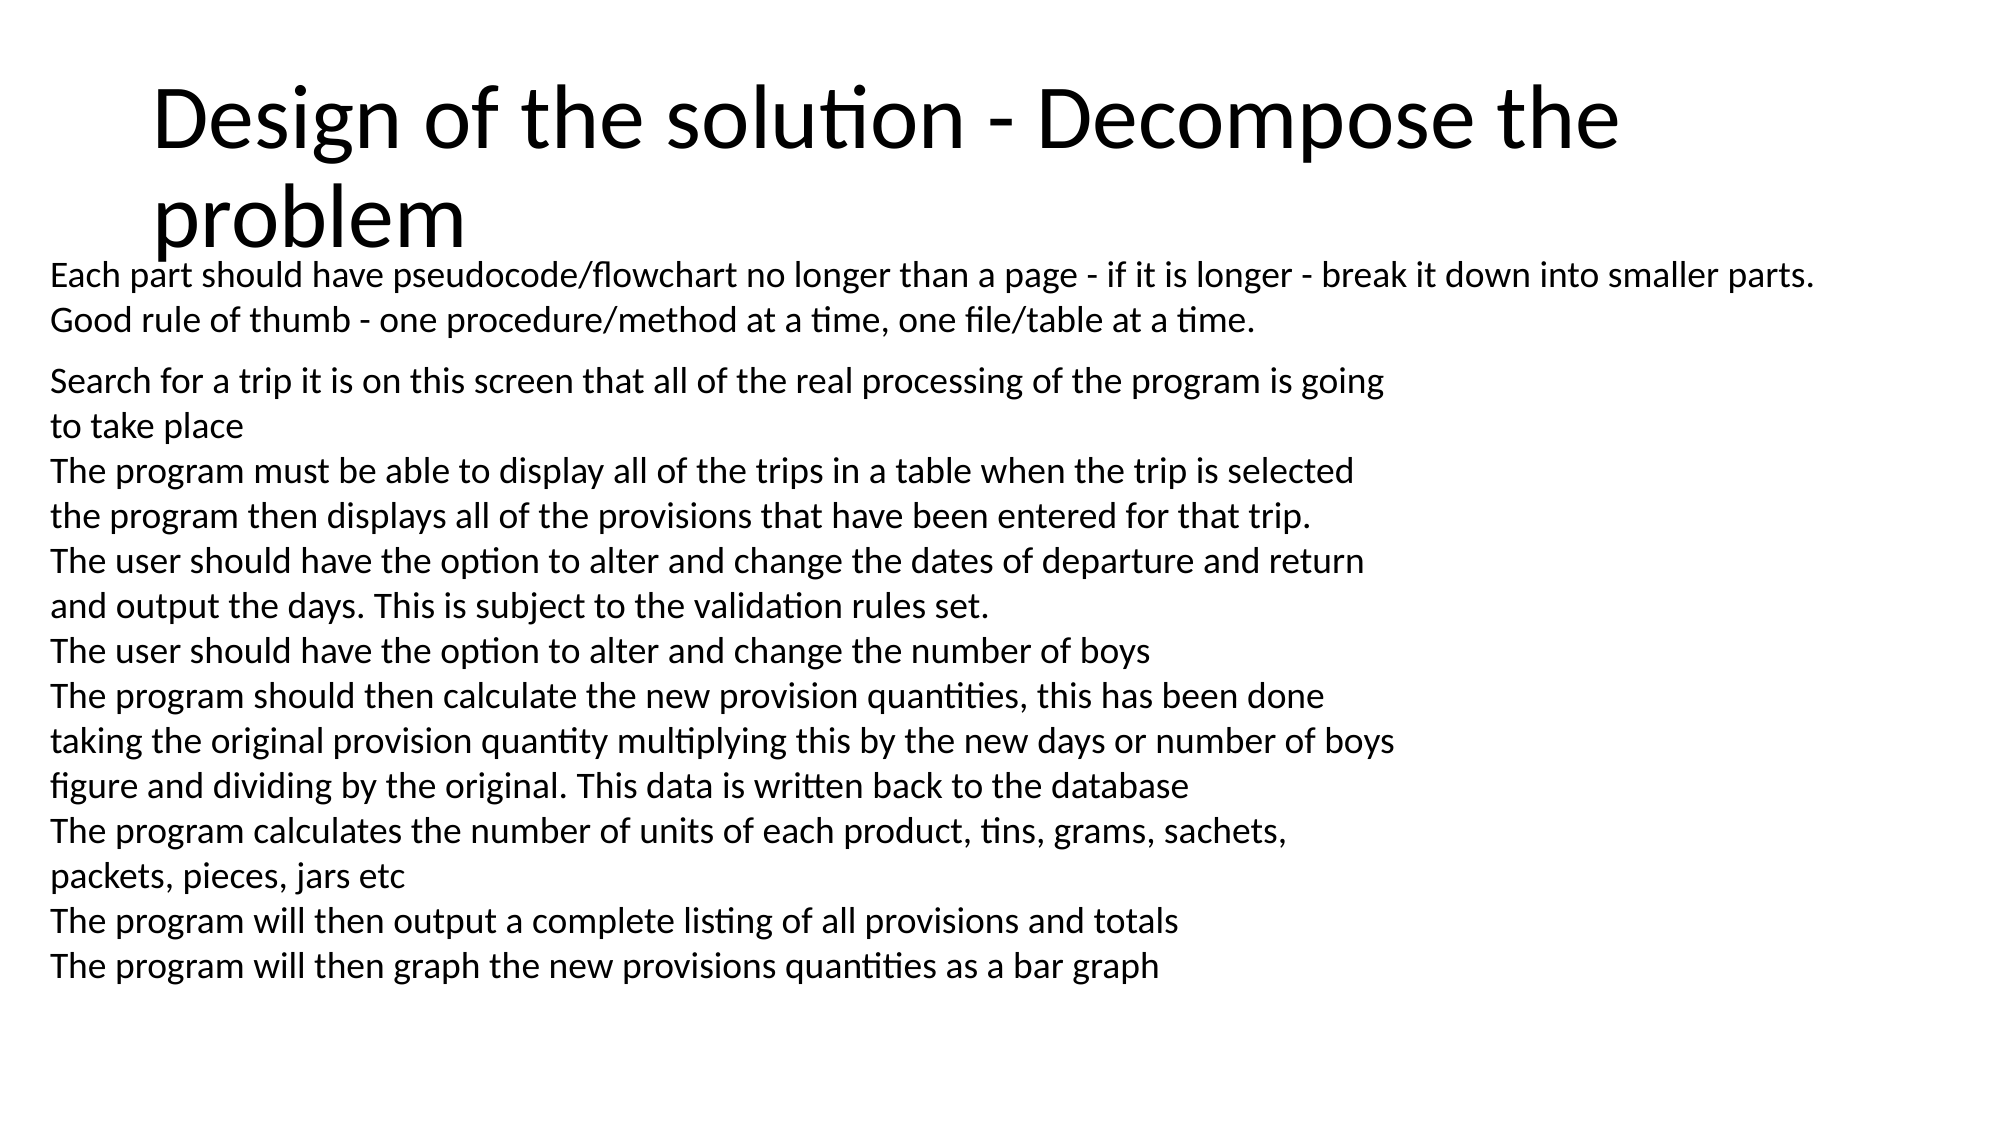

# Design of the solution - Decompose the problem
Each part should have pseudocode/flowchart no longer than a page - if it is longer - break it down into smaller parts. Good rule of thumb - one procedure/method at a time, one file/table at a time.
Search for a trip it is on this screen that all of the real processing of the program is going to take place
The program must be able to display all of the trips in a table when the trip is selected the program then displays all of the provisions that have been entered for that trip.
The user should have the option to alter and change the dates of departure and return and output the days. This is subject to the validation rules set.
The user should have the option to alter and change the number of boys
The program should then calculate the new provision quantities, this has been done taking the original provision quantity multiplying this by the new days or number of boys figure and dividing by the original. This data is written back to the database
The program calculates the number of units of each product, tins, grams, sachets, packets, pieces, jars etc
The program will then output a complete listing of all provisions and totals
The program will then graph the new provisions quantities as a bar graph